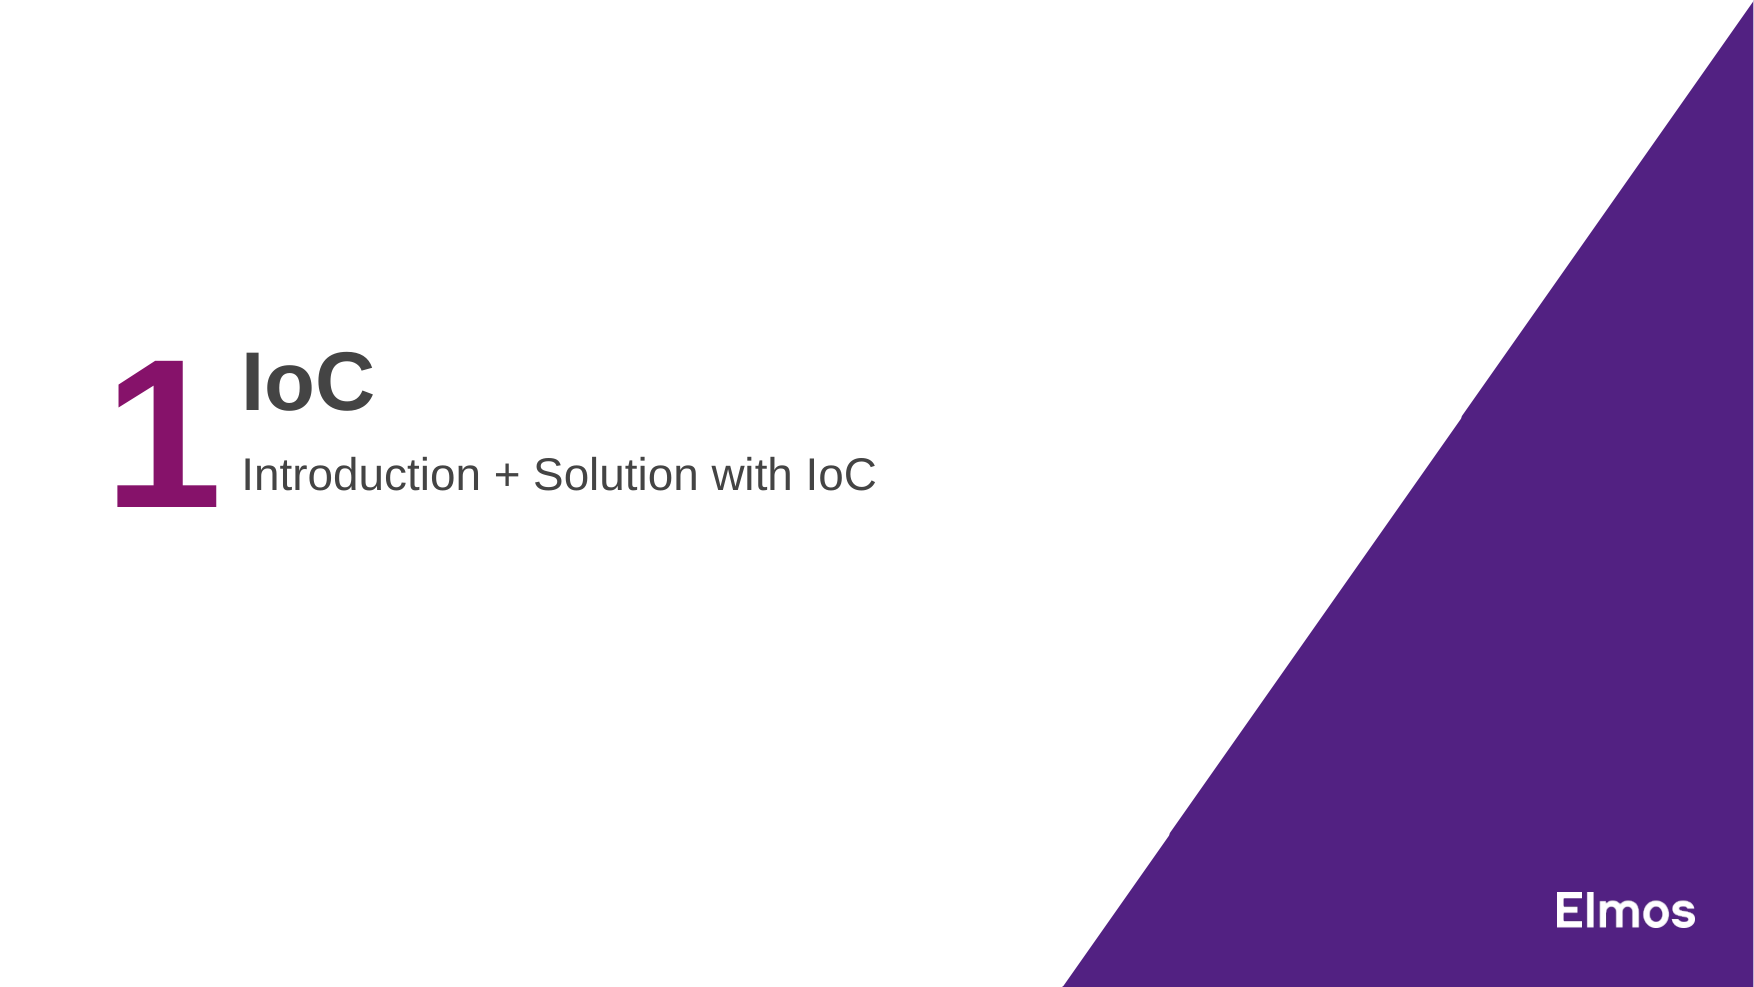

# IoC
1
Introduction + Solution with IoC